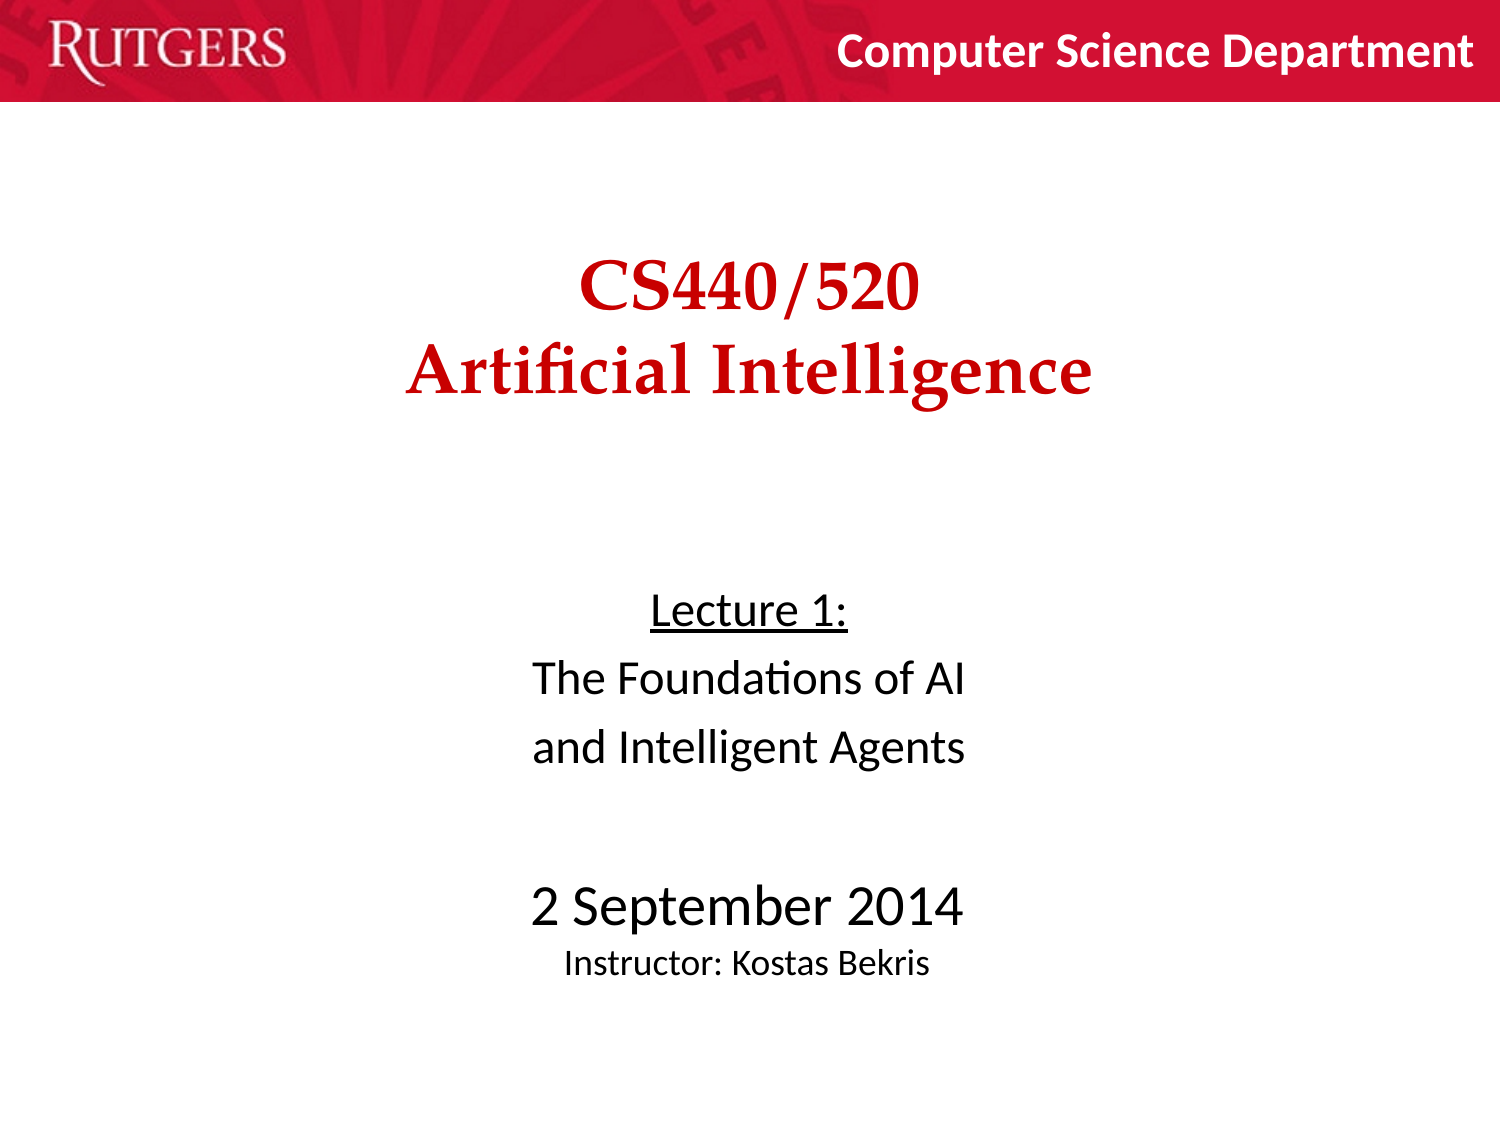

Computer Science Department
# CS440/520 Artificial Intelligence
Lecture 1:
The Foundations of AI
and Intelligent Agents
2 September 2014
Instructor: Kostas Bekris